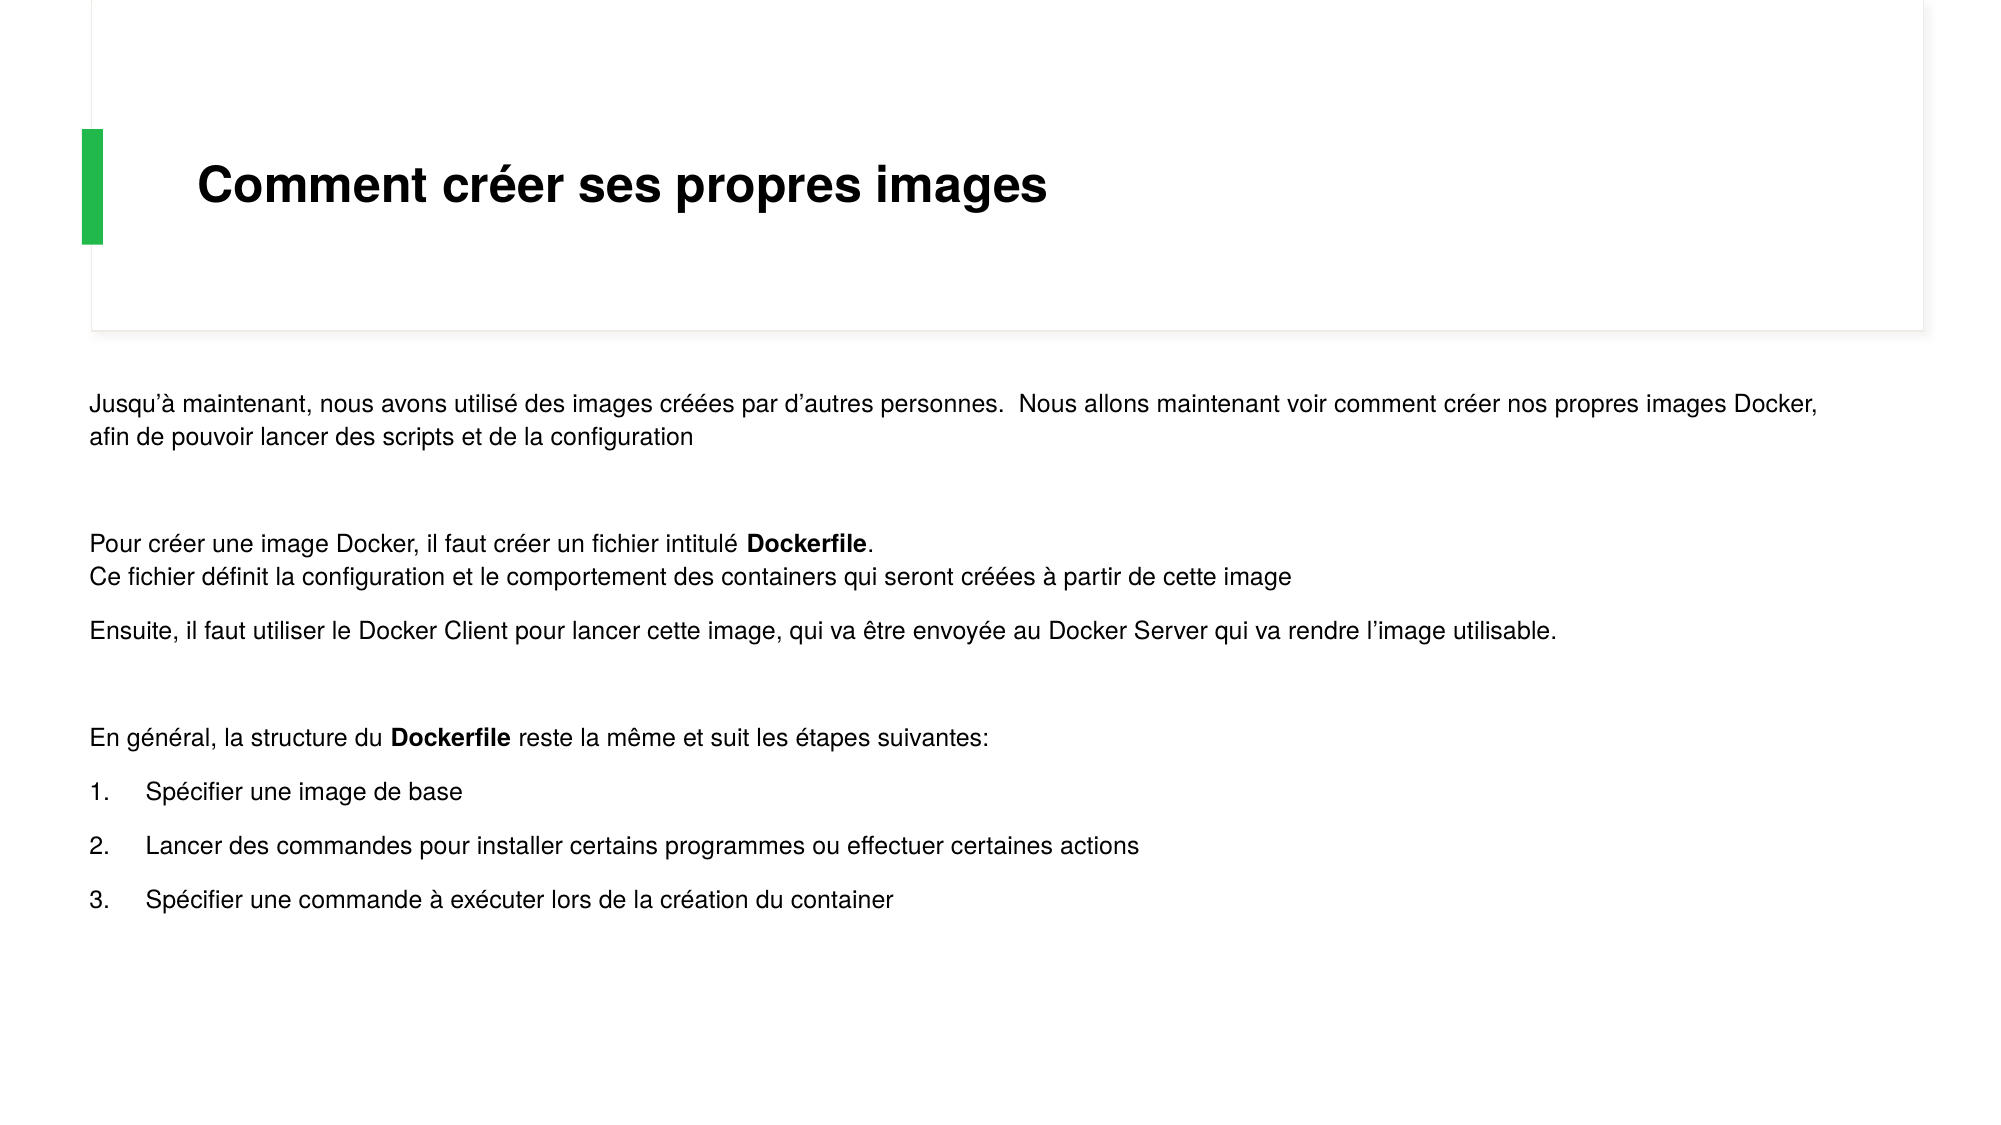

# Comment créer ses propres images
Jusqu’à maintenant, nous avons utilisé des images créées par d’autres personnes.  Nous allons maintenant voir comment créer nos propres images Docker, afin de pouvoir lancer des scripts et de la configuration

Pour créer une image Docker, il faut créer un fichier intitulé Dockerfile.
Ce fichier définit la configuration et le comportement des containers qui seront créées à partir de cette image
Ensuite, il faut utiliser le Docker Client pour lancer cette image, qui va être envoyée au Docker Server qui va rendre l’image utilisable.

En général, la structure du Dockerfile reste la même et suit les étapes suivantes:
Spécifier une image de base
Lancer des commandes pour installer certains programmes ou effectuer certaines actions
Spécifier une commande à exécuter lors de la création du container